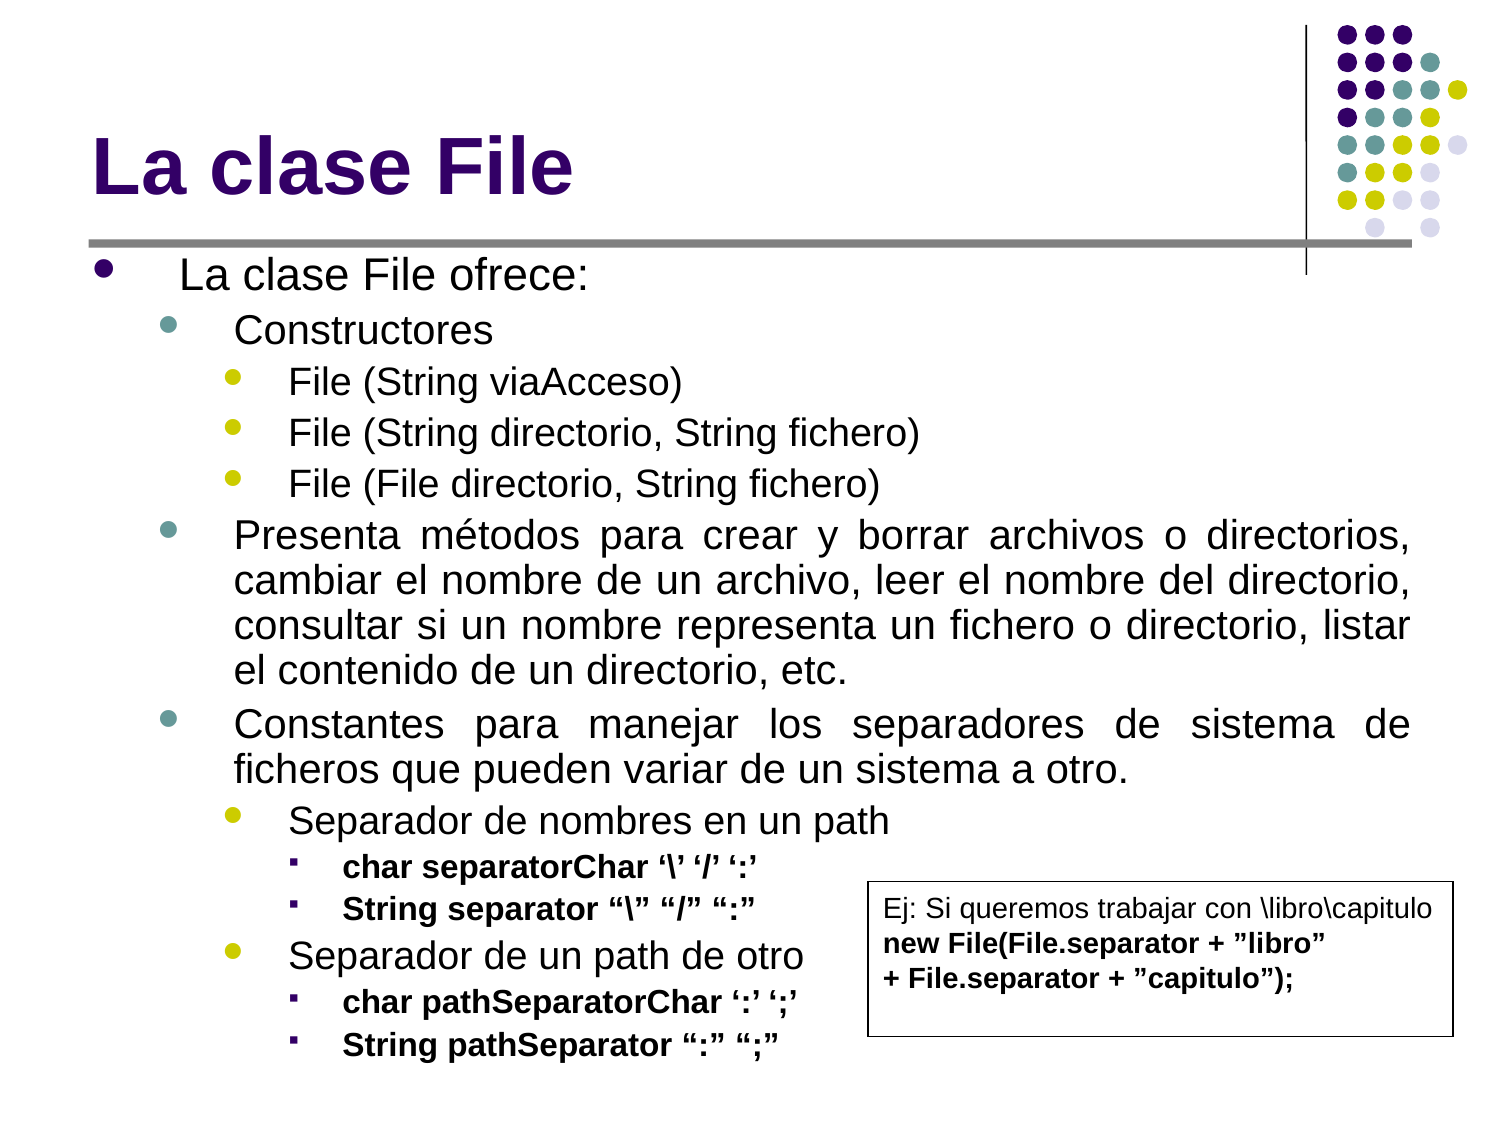

# La clase File
La clase File ofrece:
Constructores
File (String viaAcceso)
File (String directorio, String fichero)
File (File directorio, String fichero)
Presenta métodos para crear y borrar archivos o directorios, cambiar el nombre de un archivo, leer el nombre del directorio, consultar si un nombre representa un fichero o directorio, listar el contenido de un directorio, etc.
Constantes para manejar los separadores de sistema de ficheros que pueden variar de un sistema a otro.
Separador de nombres en un path
char separatorChar ‘\’ ‘/’ ‘:’
String separator “\” “/” “:”
Separador de un path de otro
char pathSeparatorChar ‘:’ ‘;’
String pathSeparator “:” “;”
Ej: Si queremos trabajar con \libro\capitulo
new File(File.separator + ”libro”
+ File.separator + ”capitulo”);